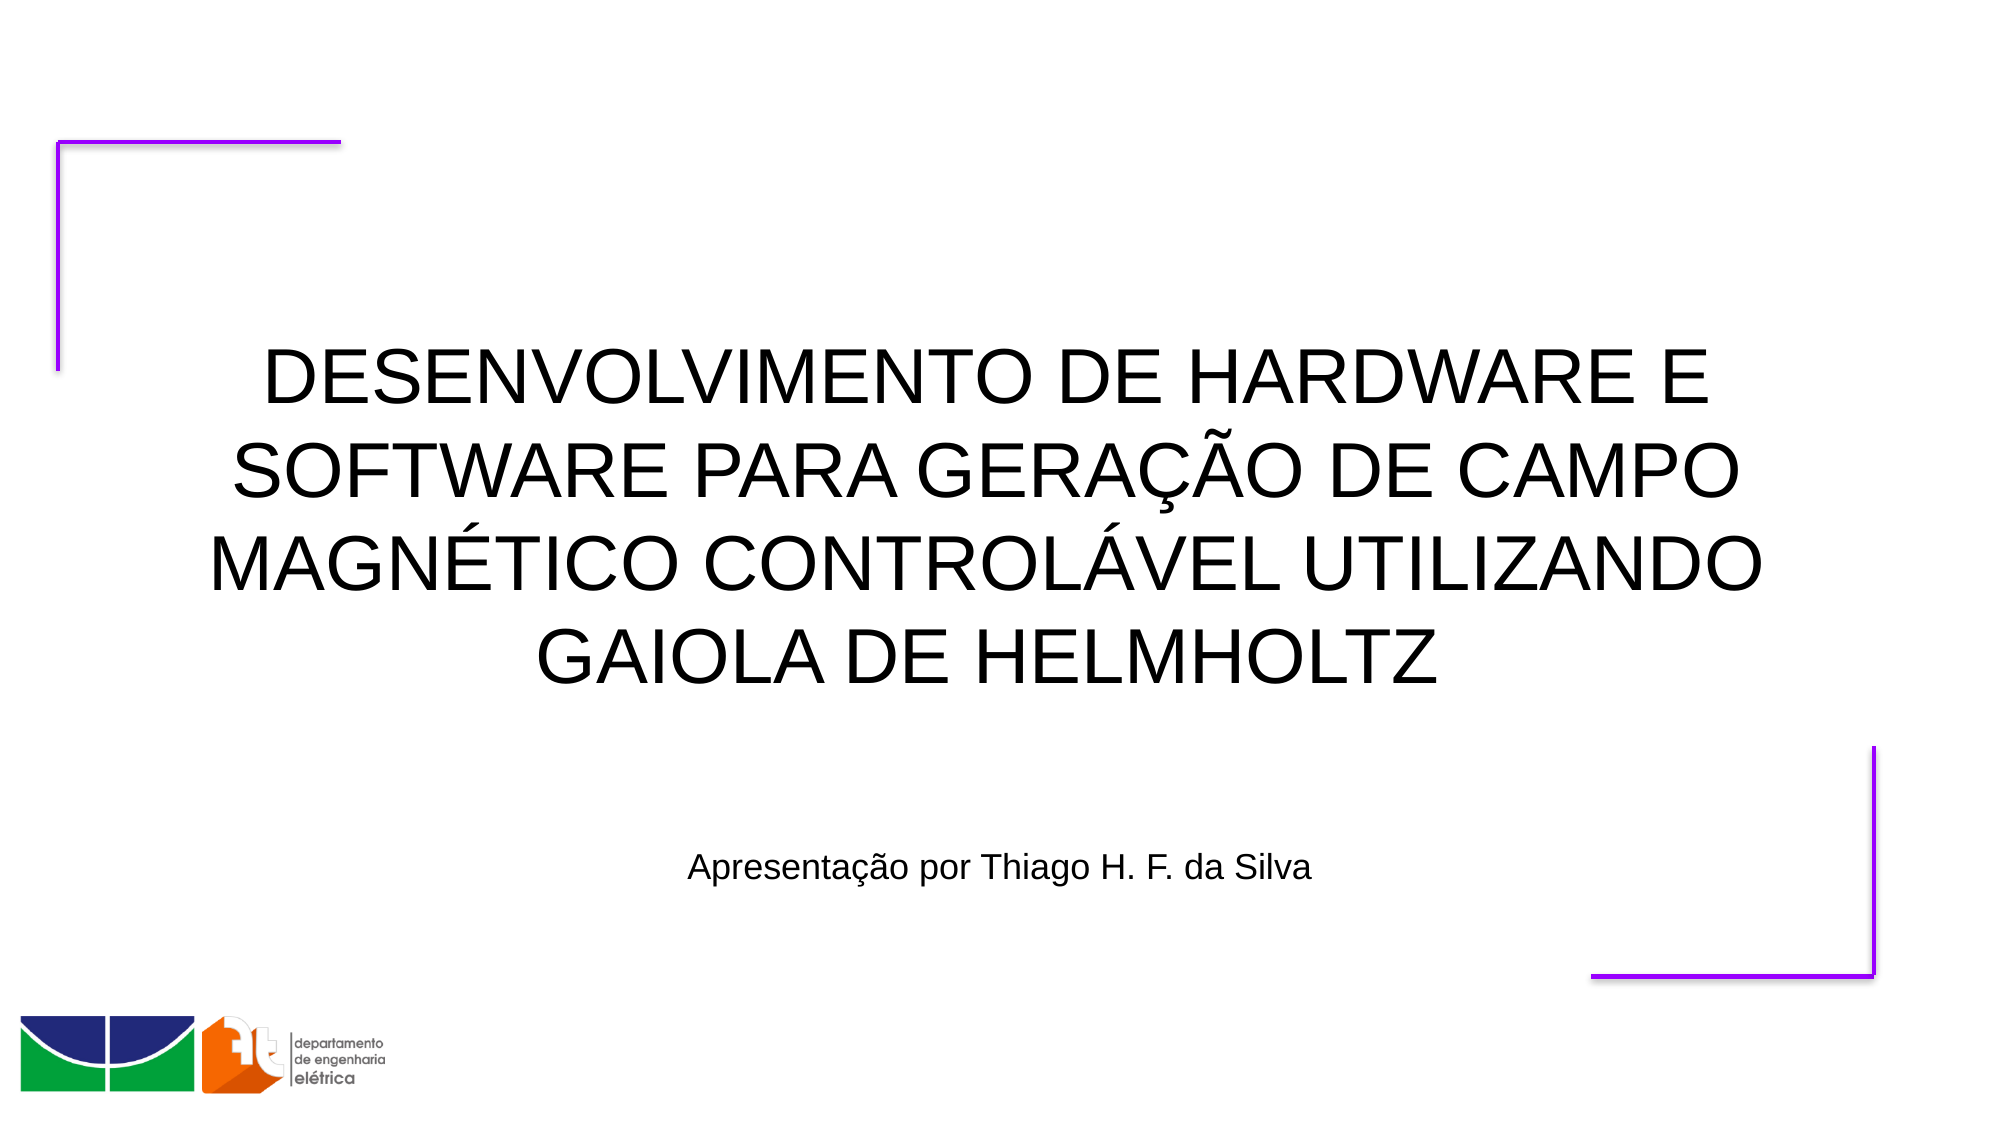

# DESENVOLVIMENTO DE HARDWARE E SOFTWARE PARA GERAÇÃO DE CAMPO MAGNÉTICO CONTROLÁVEL UTILIZANDO GAIOLA DE HELMHOLTZ

Apresentação por Thiago H. F. da Silva